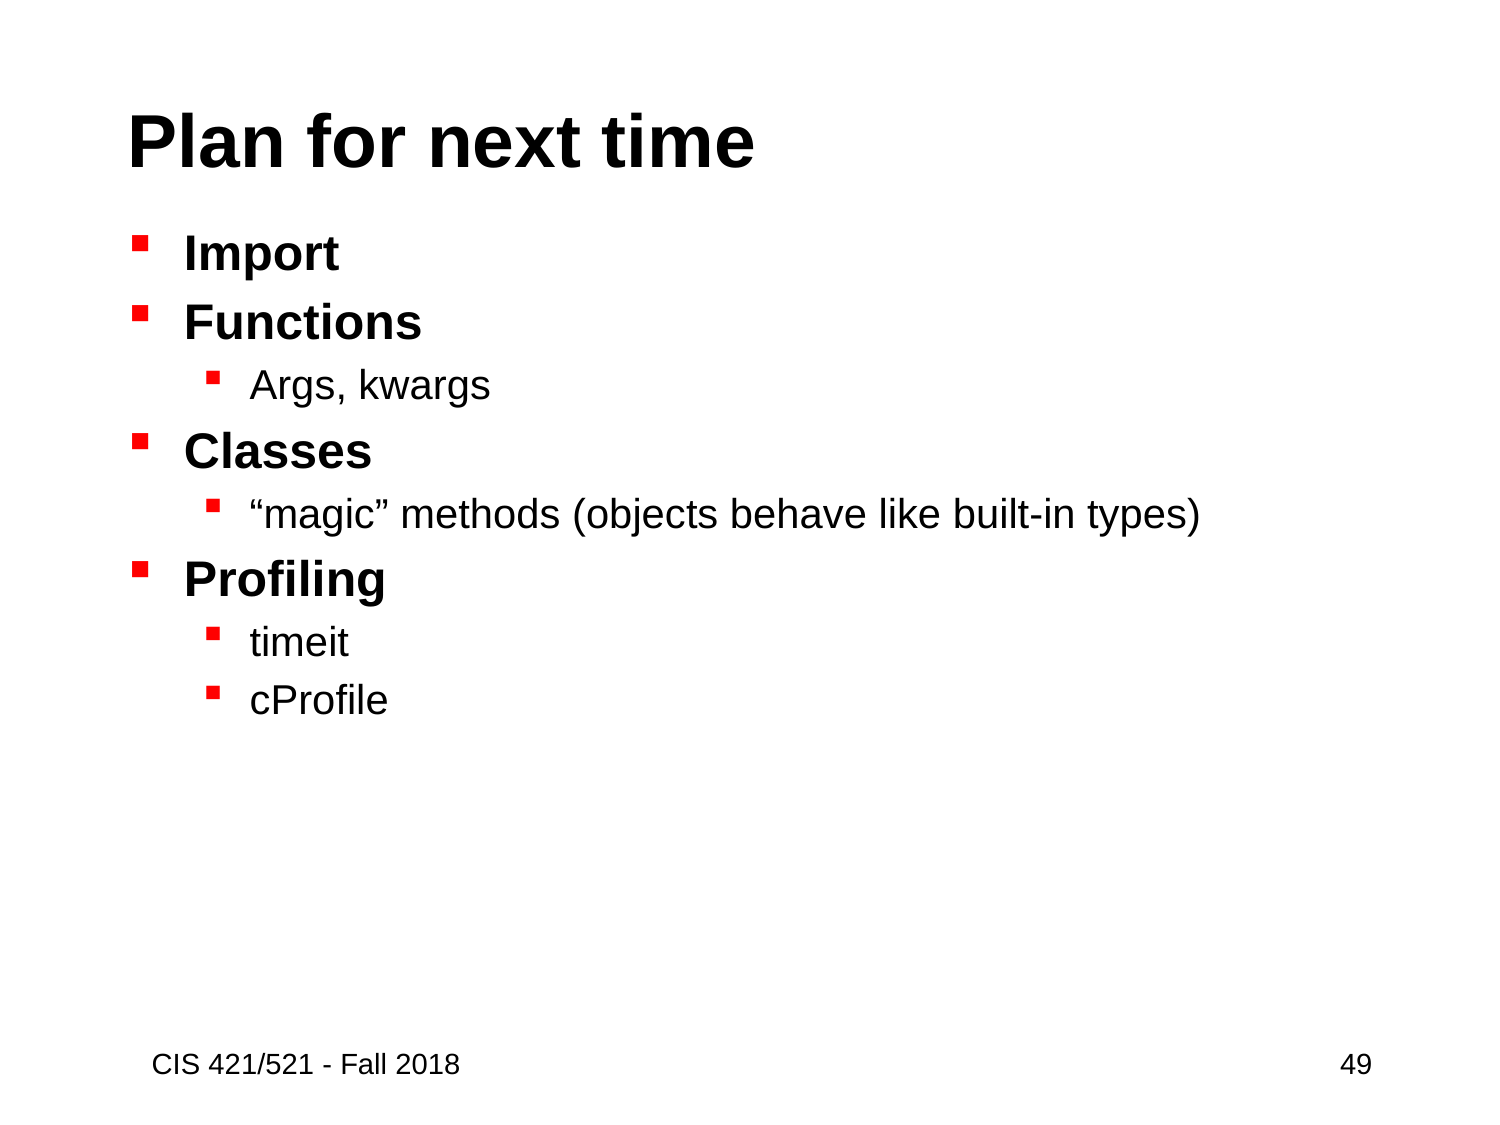

# Plan for next time
Import
Functions
Args, kwargs
Classes
“magic” methods (objects behave like built-in types)
Profiling
timeit
cProfile

CIS 421/521 - Fall 2018
       49